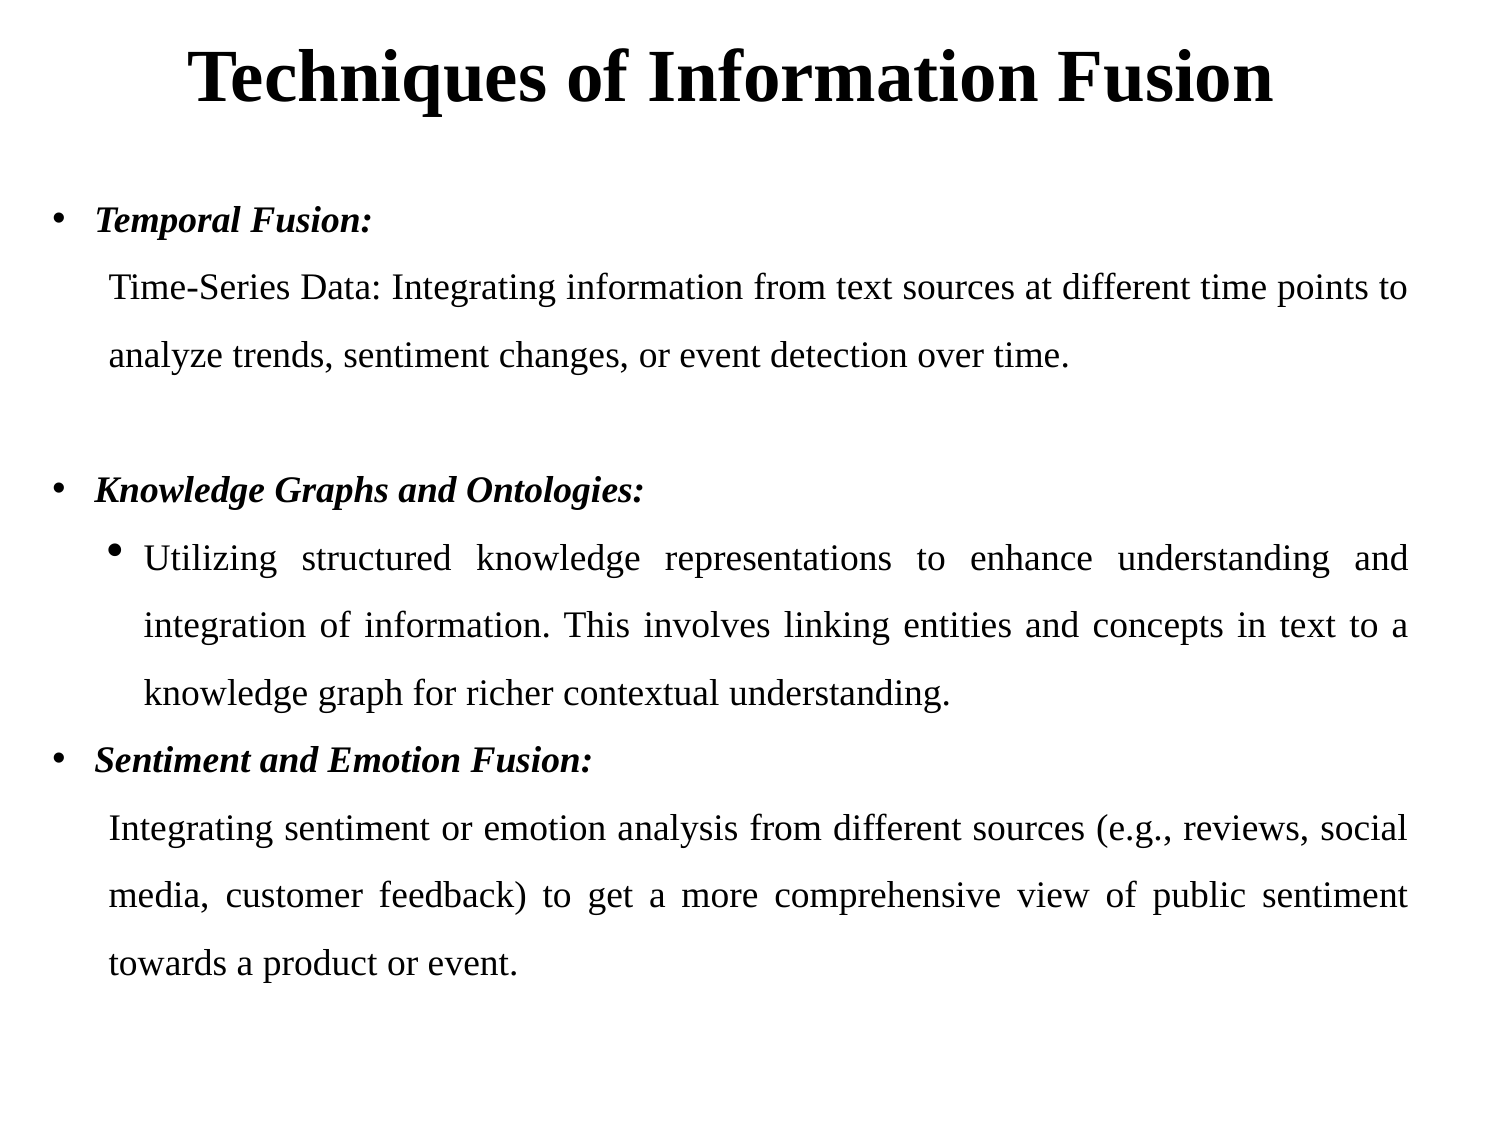

# Techniques of Information Fusion
Temporal Fusion:
Time-Series Data: Integrating information from text sources at different time points to analyze trends, sentiment changes, or event detection over time.

Knowledge Graphs and Ontologies:
Utilizing structured knowledge representations to enhance understanding and integration of information. This involves linking entities and concepts in text to a knowledge graph for richer contextual understanding.
Sentiment and Emotion Fusion:
Integrating sentiment or emotion analysis from different sources (e.g., reviews, social media, customer feedback) to get a more comprehensive view of public sentiment towards a product or event.